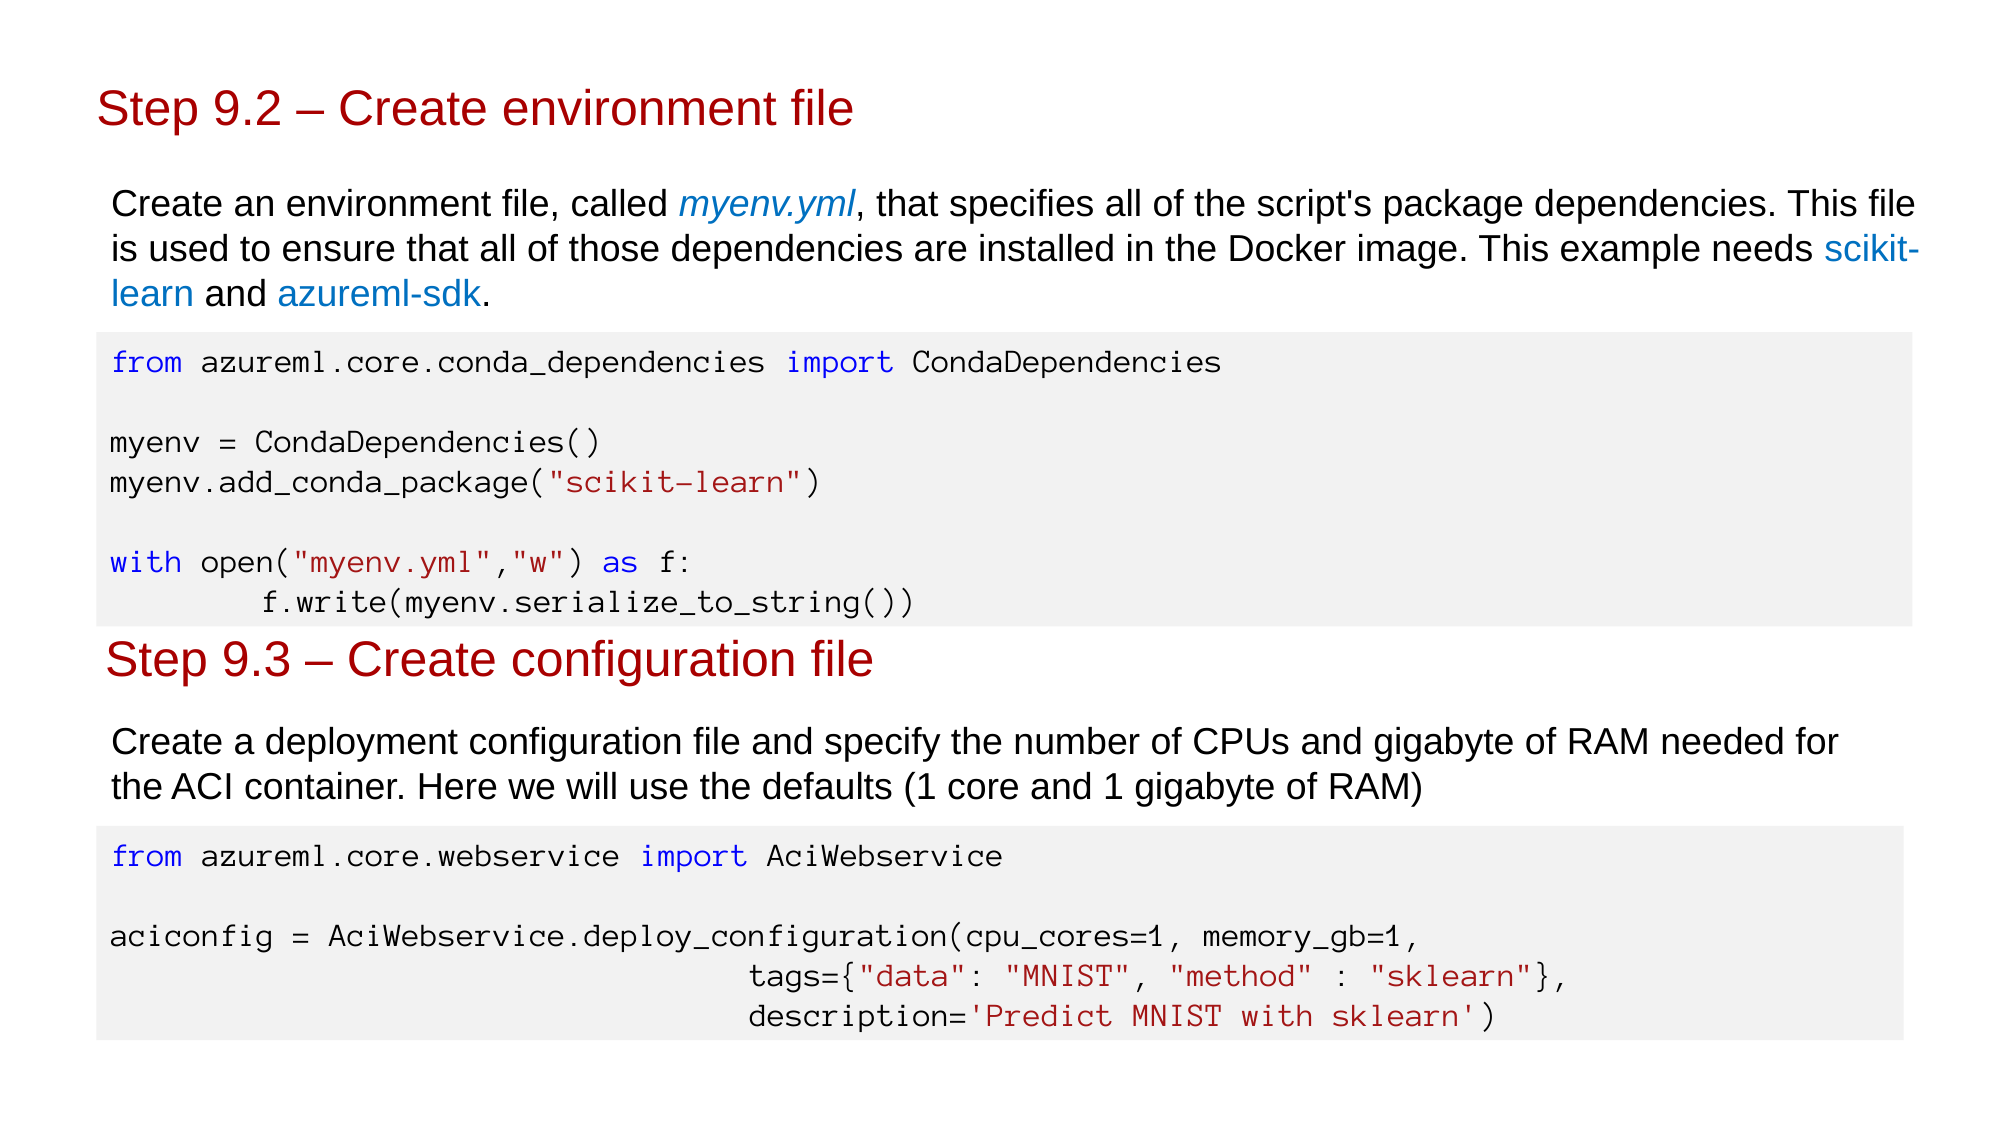

Step 9.2 – Create environment file
Create an environment file, called myenv.yml, that specifies all of the script's package dependencies. This file is used to ensure that all of those dependencies are installed in the Docker image. This example needs scikit-learn and azureml-sdk.
from azureml.core.conda_dependencies import CondaDependencies

myenv = CondaDependencies()
myenv.add_conda_package("scikit-learn")

with open("myenv.yml","w") as f:
	f.write(myenv.serialize_to_string())
Step 9.3 – Create configuration file
Create a deployment configuration file and specify the number of CPUs and gigabyte of RAM needed for the ACI container. Here we will use the defaults (1 core and 1 gigabyte of RAM)
from azureml.core.webservice import AciWebservice

aciconfig = AciWebservice.deploy_configuration(cpu_cores=1, memory_gb=1,
                                   tags={"data": "MNIST", "method" : "sklearn"},
                                   description='Predict MNIST with sklearn')